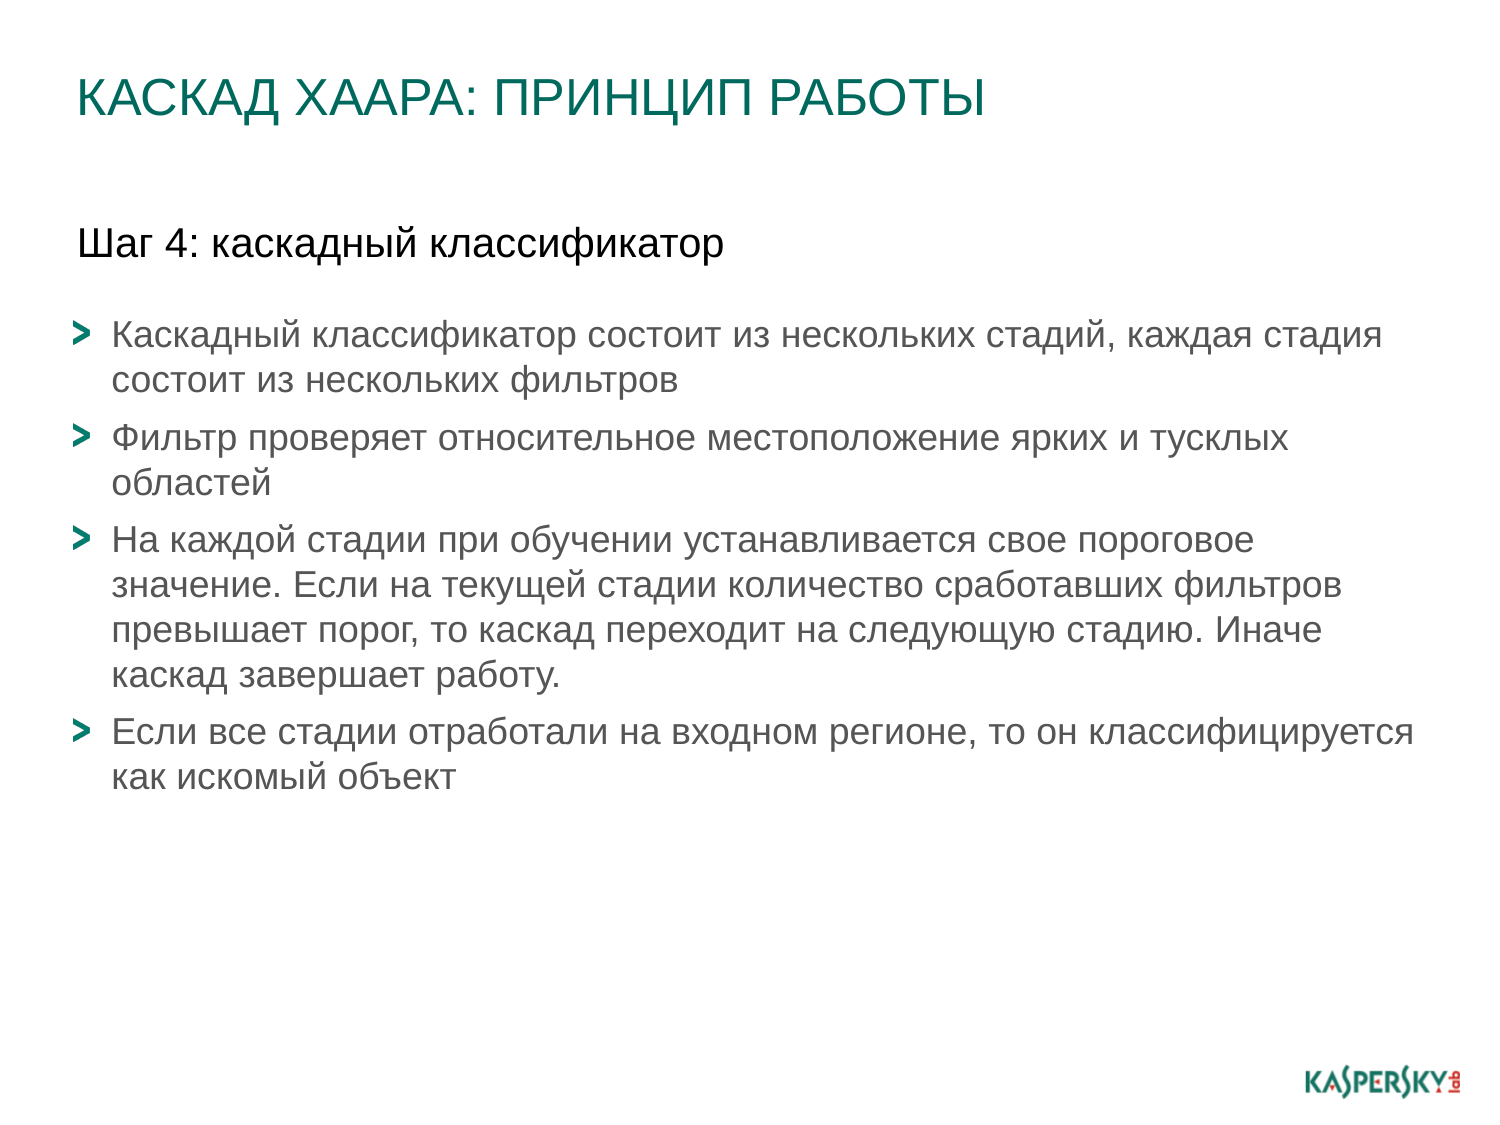

# Каскад Хаара: принцип работы
Шаг 4: каскадный классификатор
Каскадный классификатор состоит из нескольких стадий, каждая стадия состоит из нескольких фильтров
Фильтр проверяет относительное местоположение ярких и тусклых областей
На каждой стадии при обучении устанавливается свое пороговое значение. Если на текущей стадии количество сработавших фильтров превышает порог, то каскад переходит на следующую стадию. Иначе каскад завершает работу.
Если все стадии отработали на входном регионе, то он классифицируется как искомый объект